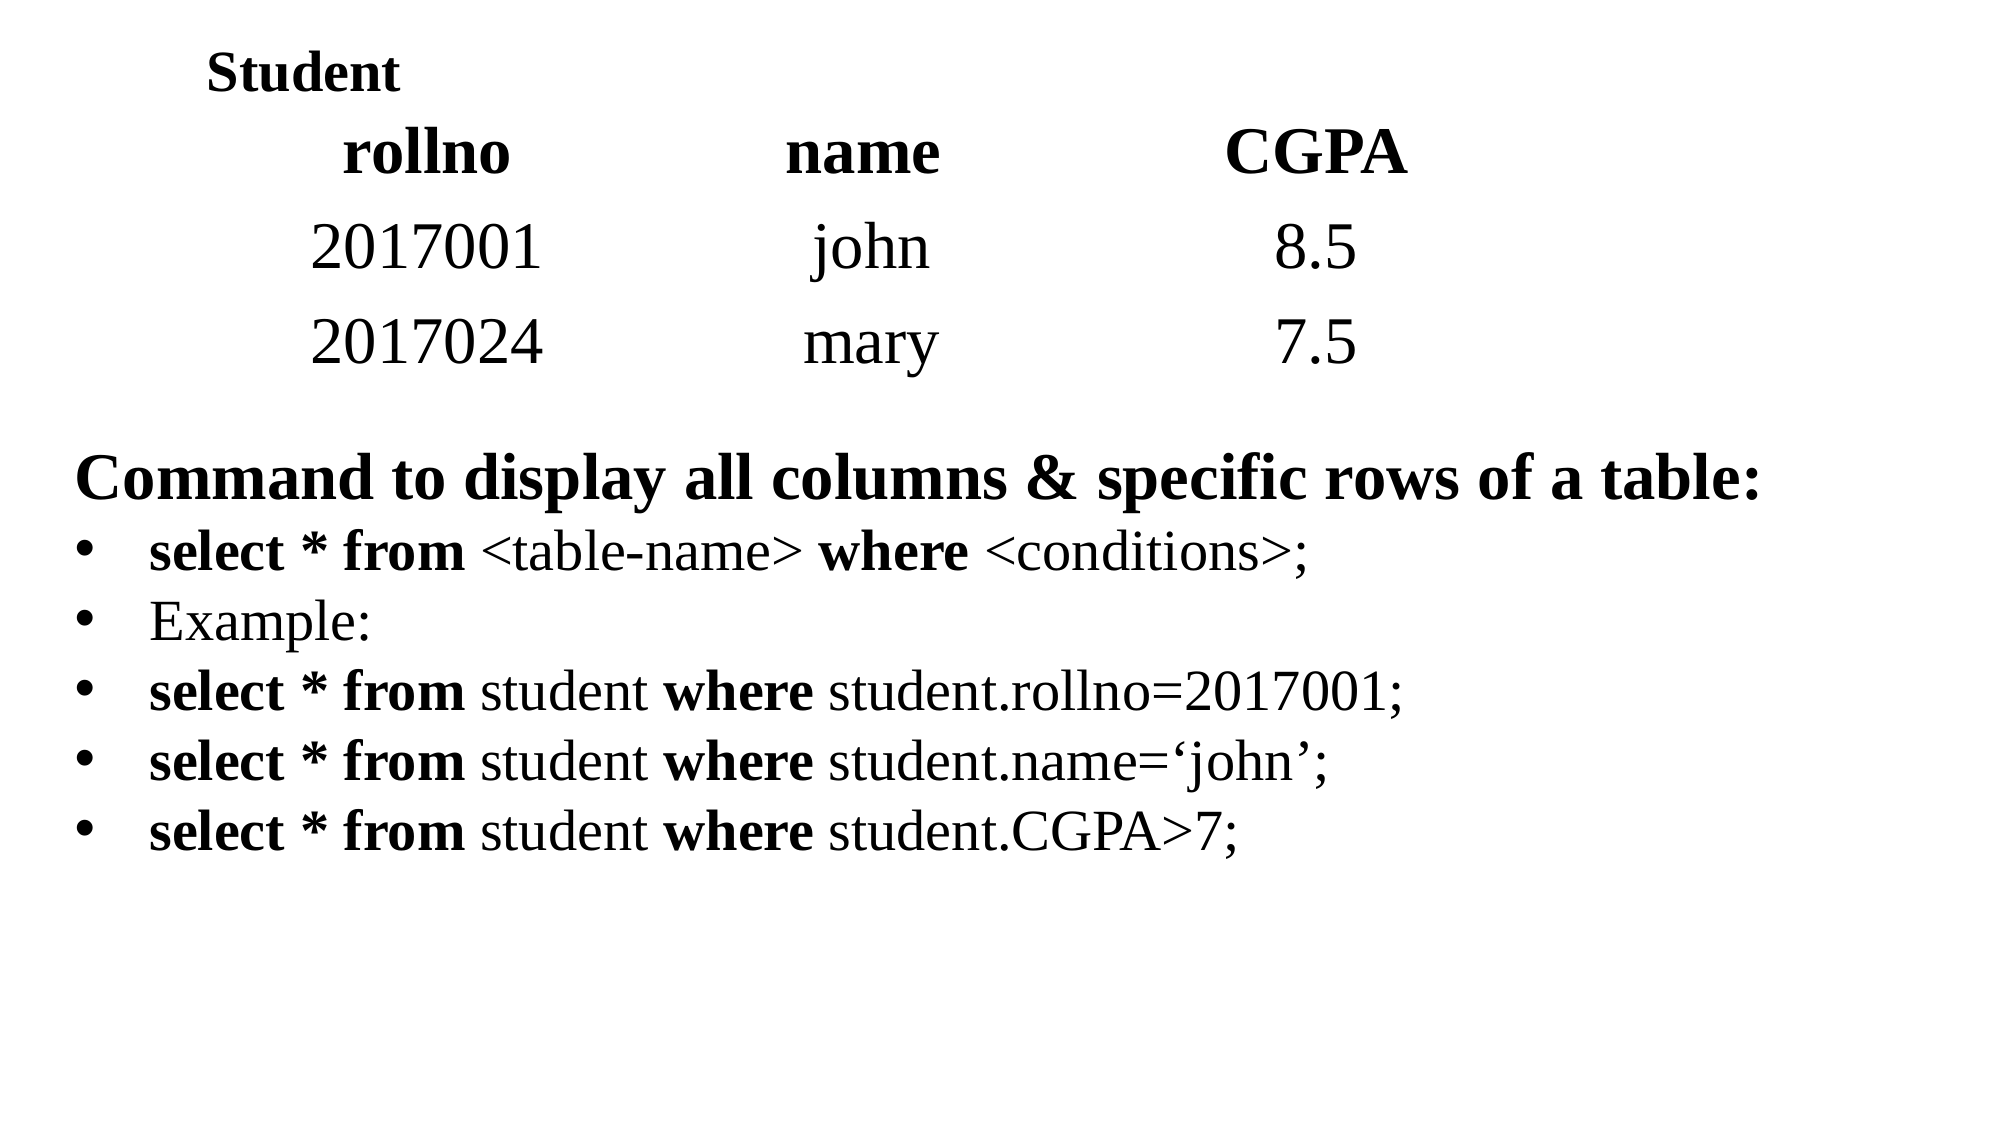

Student
| rollno | name | CGPA |
| --- | --- | --- |
| 2017001 | john | 8.5 |
| 2017024 | mary | 7.5 |
Command to display all columns & specific rows of a table:
select * from <table-name> where <conditions>;
Example:
select * from student where student.rollno=2017001;
select * from student where student.name=‘john’;
select * from student where student.CGPA>7;